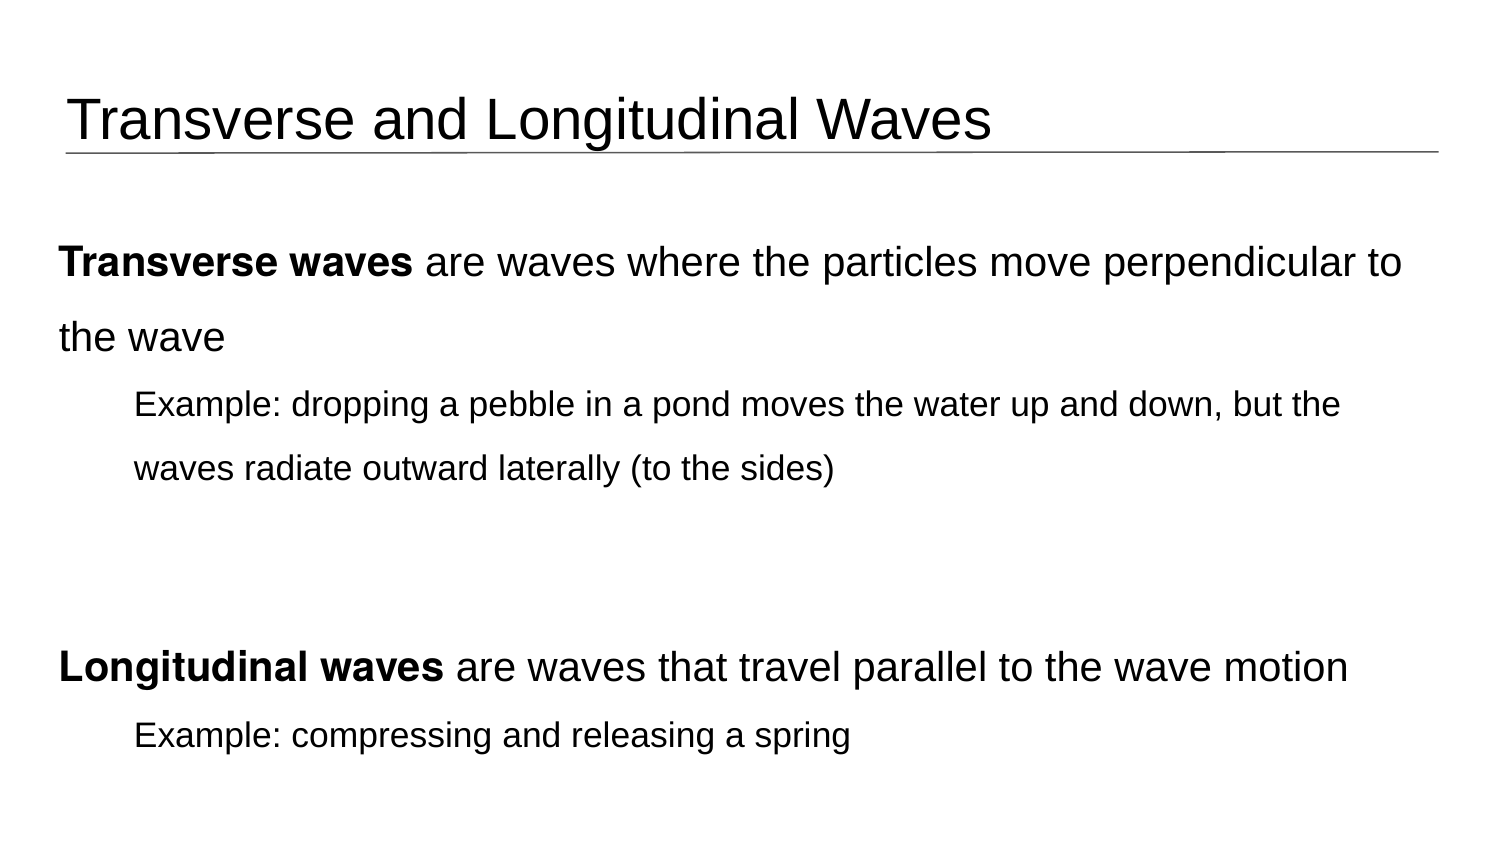

# Transverse and Longitudinal Waves
Transverse waves are waves where the particles move perpendicular to the wave
Example: dropping a pebble in a pond moves the water up and down, but the waves radiate outward laterally (to the sides)
Longitudinal waves are waves that travel parallel to the wave motion
Example: compressing and releasing a spring